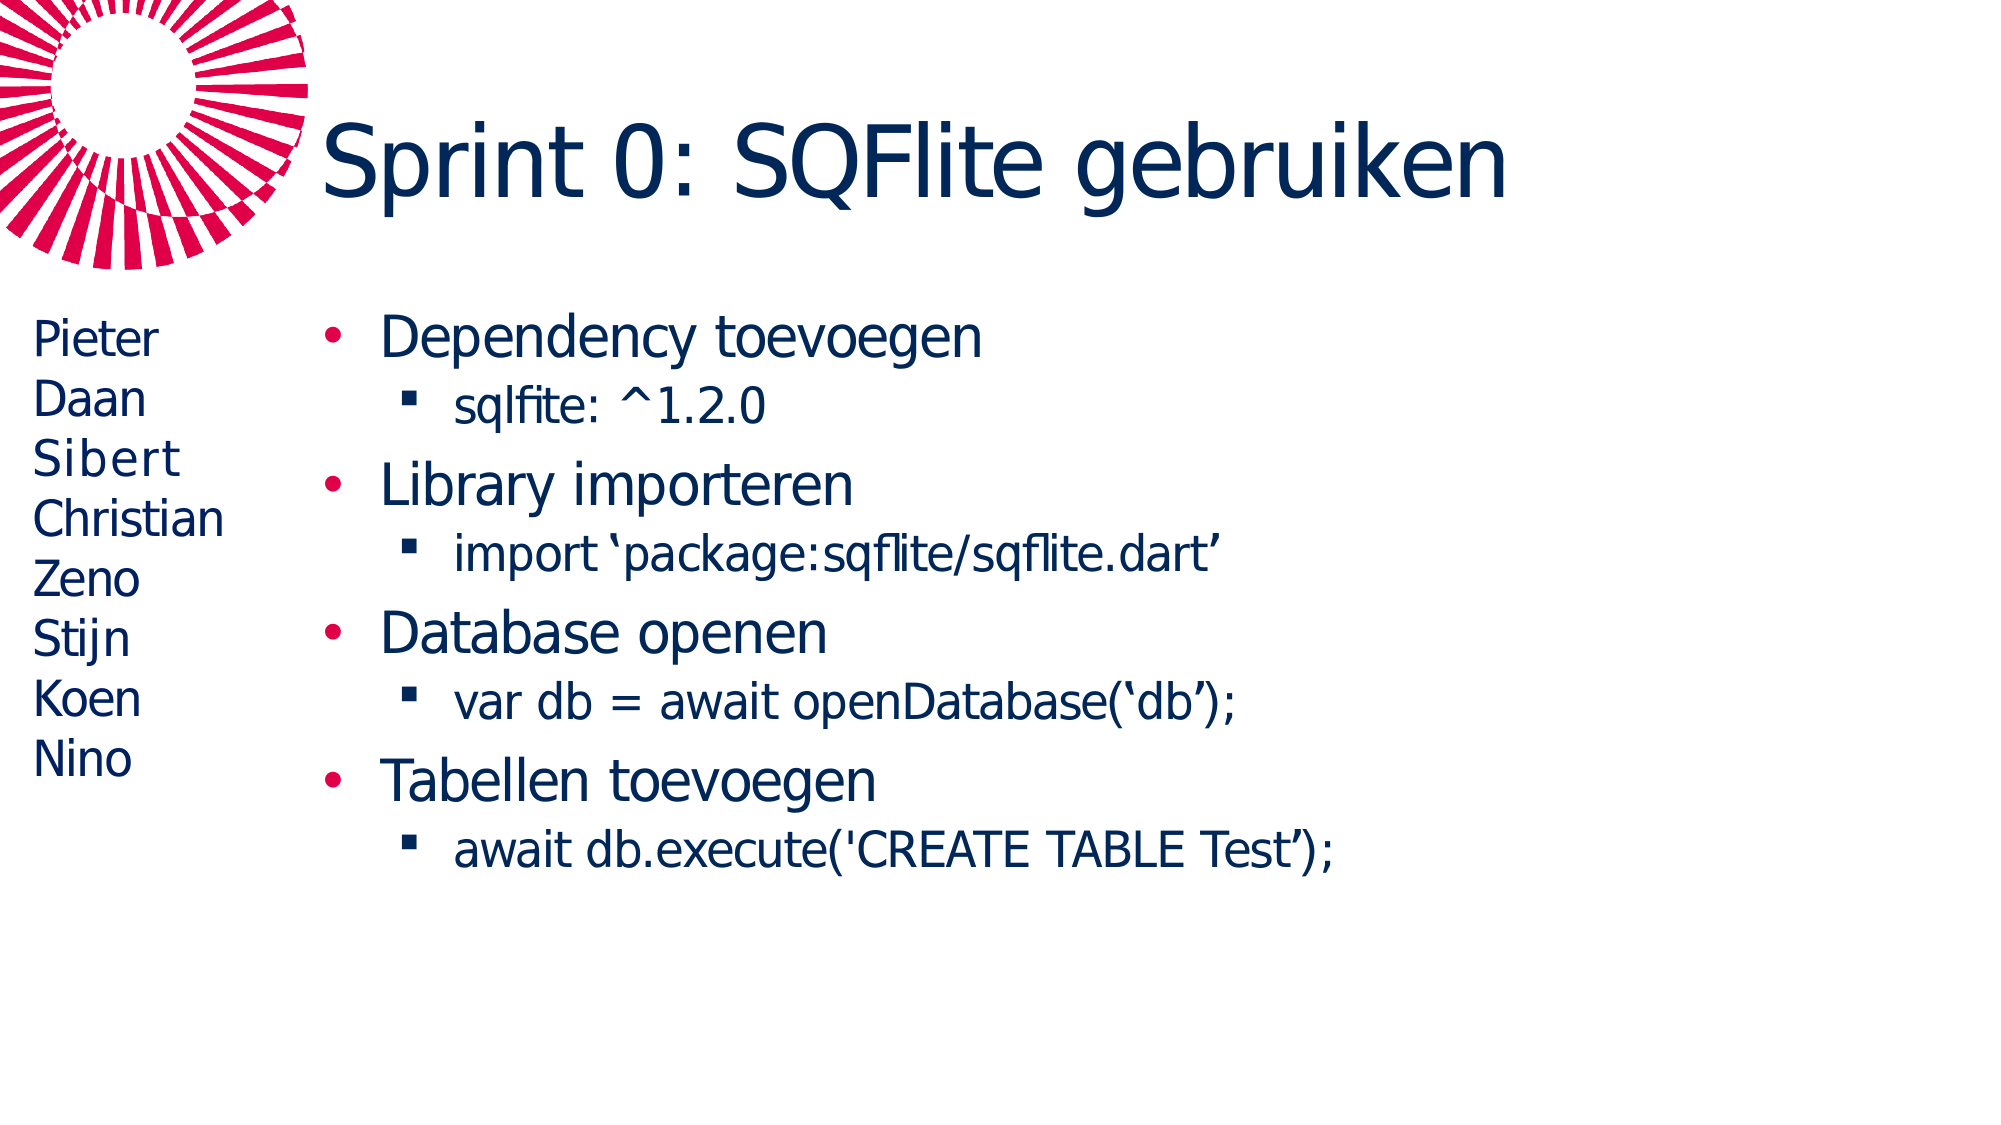

# Sprint 0: SQFlite gebruiken
Pieter
Daan
Sibert
Christian
Zeno
Stijn
Koen
Nino
Dependency toevoegen
sqlfite: ^1.2.0
Library importeren
import ‘package:sqflite/sqflite.dart’
Database openen
var db = await openDatabase(‘db’);
Tabellen toevoegen
await db.execute('CREATE TABLE Test’);